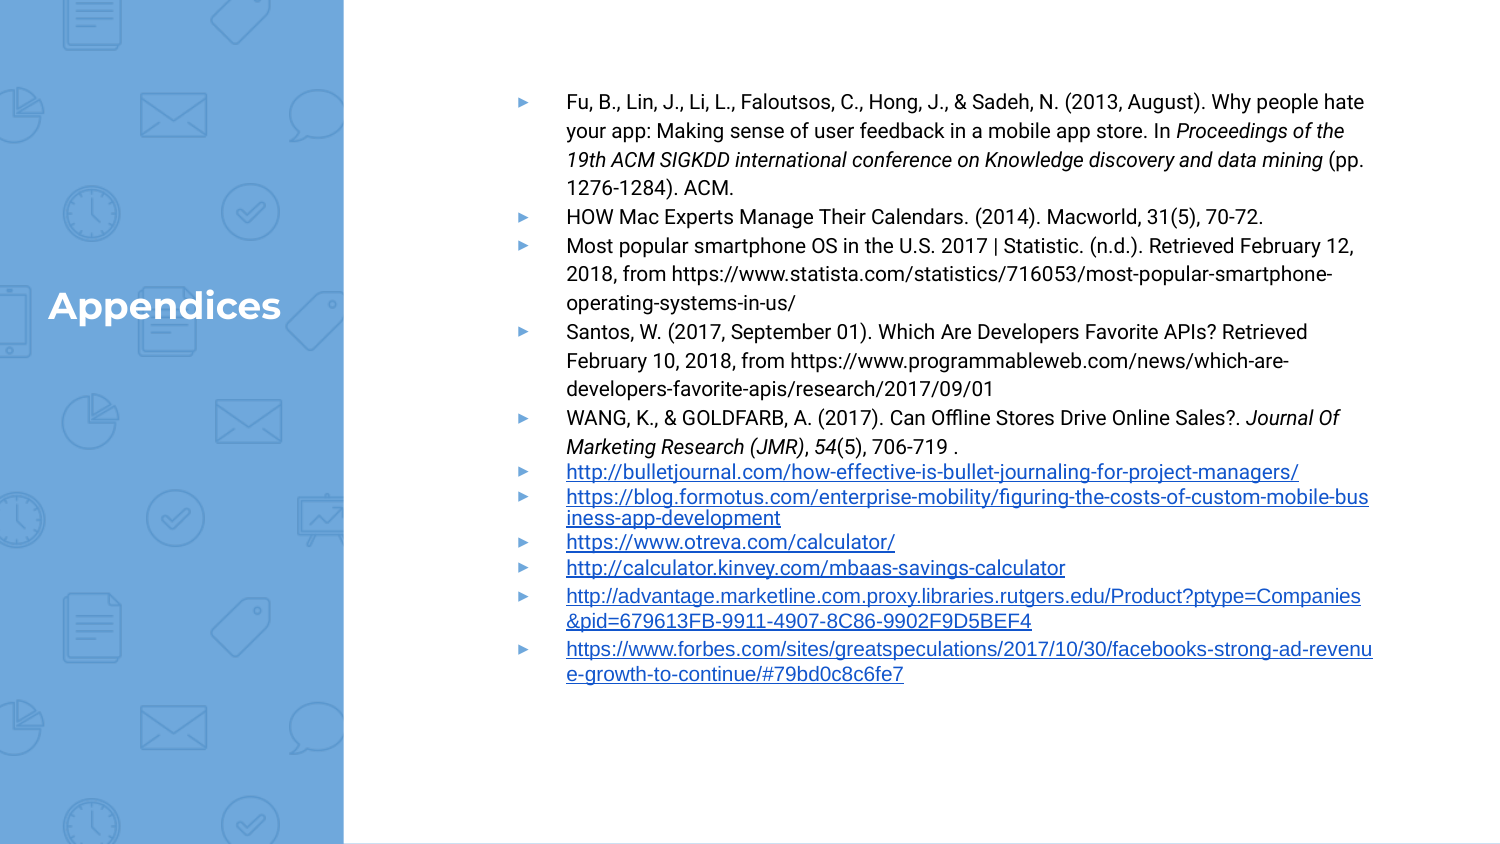

Fu, B., Lin, J., Li, L., Faloutsos, C., Hong, J., & Sadeh, N. (2013, August). Why people hate your app: Making sense of user feedback in a mobile app store. In Proceedings of the 19th ACM SIGKDD international conference on Knowledge discovery and data mining (pp. 1276-1284). ACM.
HOW Mac Experts Manage Their Calendars. (2014). Macworld, 31(5), 70-72.
Most popular smartphone OS in the U.S. 2017 | Statistic. (n.d.). Retrieved February 12, 2018, from https://www.statista.com/statistics/716053/most-popular-smartphone-operating-systems-in-us/
Santos, W. (2017, September 01). Which Are Developers Favorite APIs? Retrieved February 10, 2018, from https://www.programmableweb.com/news/which-are-developers-favorite-apis/research/2017/09/01
WANG, K., & GOLDFARB, A. (2017). Can Offline Stores Drive Online Sales?. Journal Of Marketing Research (JMR), 54(5), 706-719 .
http://bulletjournal.com/how-effective-is-bullet-journaling-for-project-managers/
https://blog.formotus.com/enterprise-mobility/figuring-the-costs-of-custom-mobile-business-app-development
https://www.otreva.com/calculator/
http://calculator.kinvey.com/mbaas-savings-calculator
http://advantage.marketline.com.proxy.libraries.rutgers.edu/Product?ptype=Companies&pid=679613FB-9911-4907-8C86-9902F9D5BEF4
https://www.forbes.com/sites/greatspeculations/2017/10/30/facebooks-strong-ad-revenue-growth-to-continue/#79bd0c8c6fe7

# Appendices